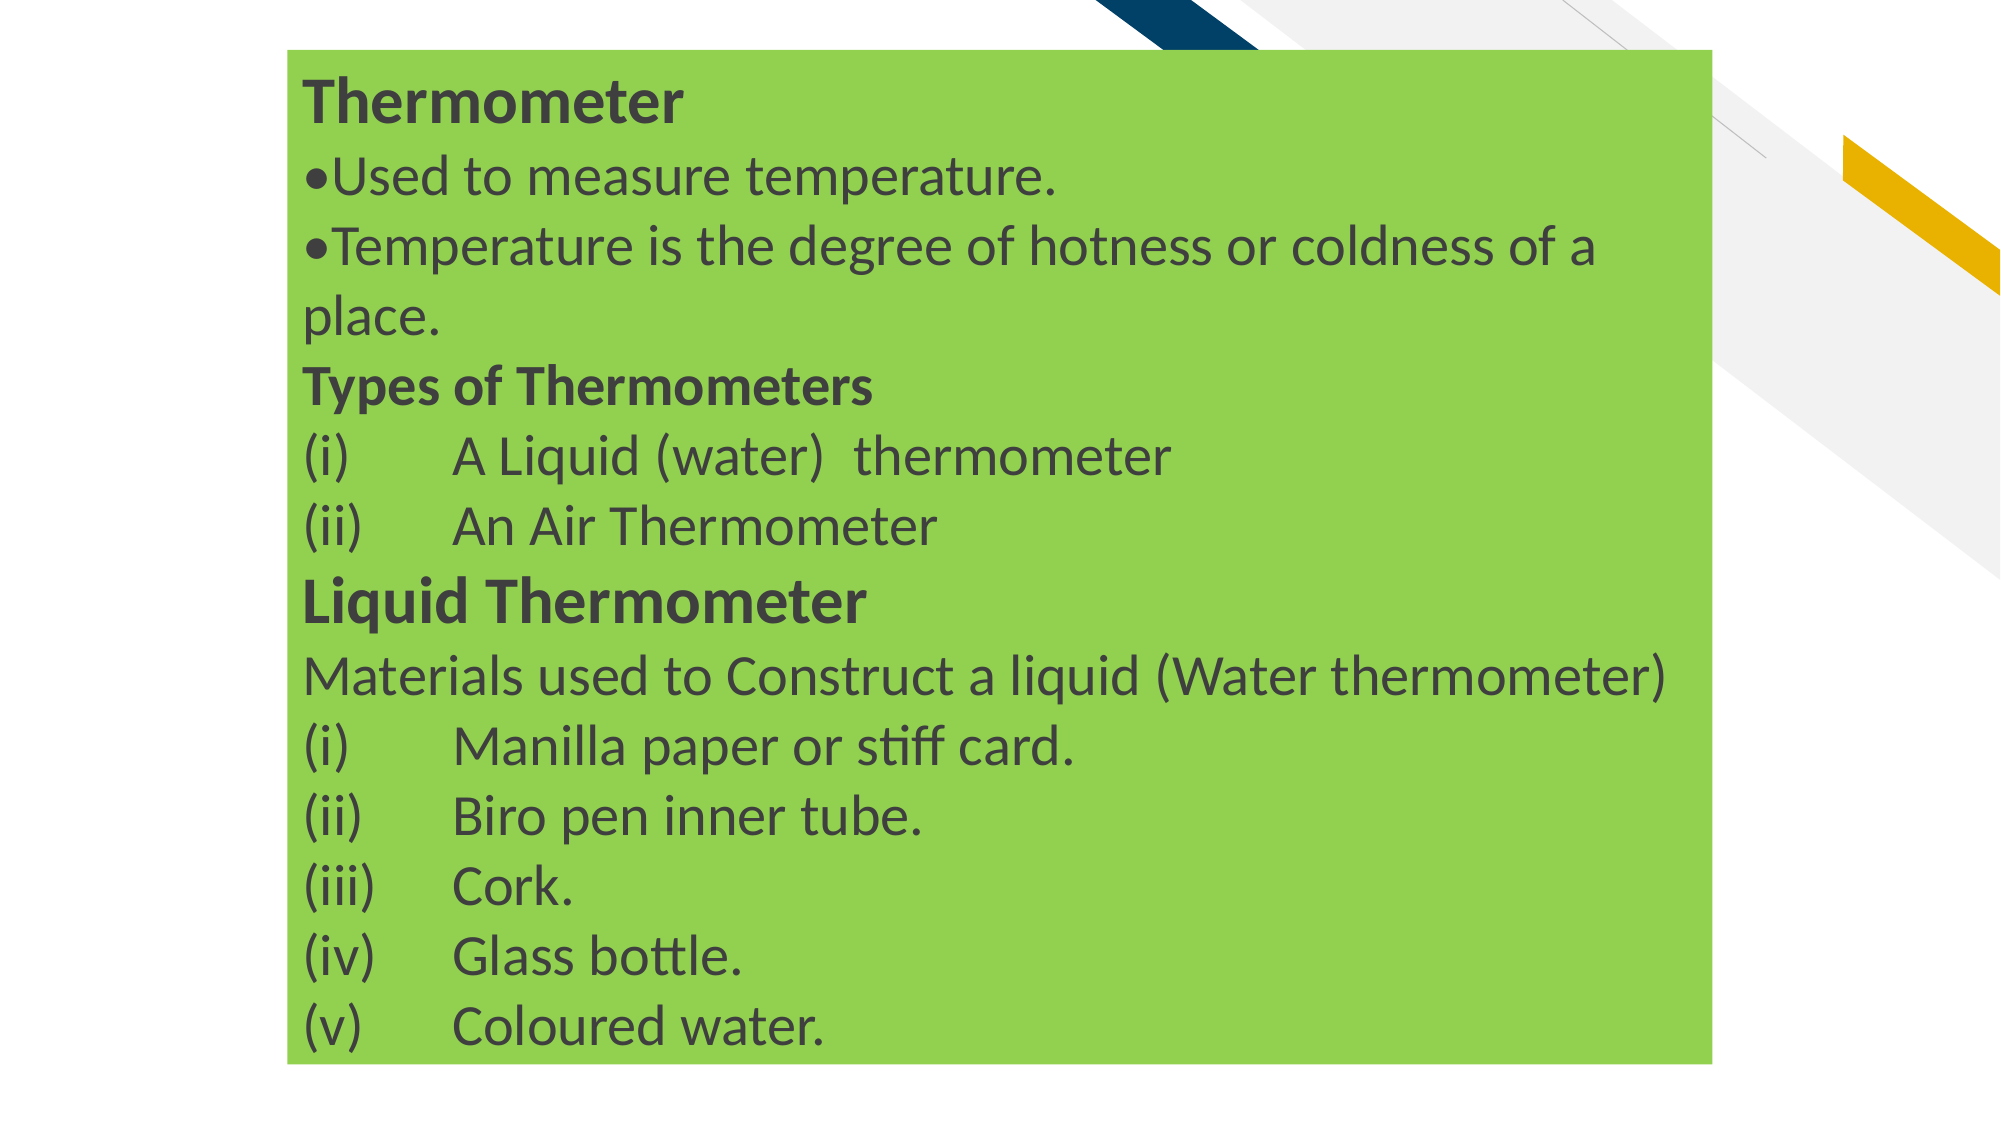

Thermometer
•Used to measure temperature.
•Temperature is the degree of hotness or coldness of a place.
Types of Thermometers
(i)	A Liquid (water)  thermometer
(ii)	An Air Thermometer
Liquid Thermometer
Materials used to Construct a liquid (Water thermometer)
(i)	Manilla paper or stiff card.
(ii)	Biro pen inner tube.
(iii)	Cork.
(iv)	Glass bottle.
(v)	Coloured water.